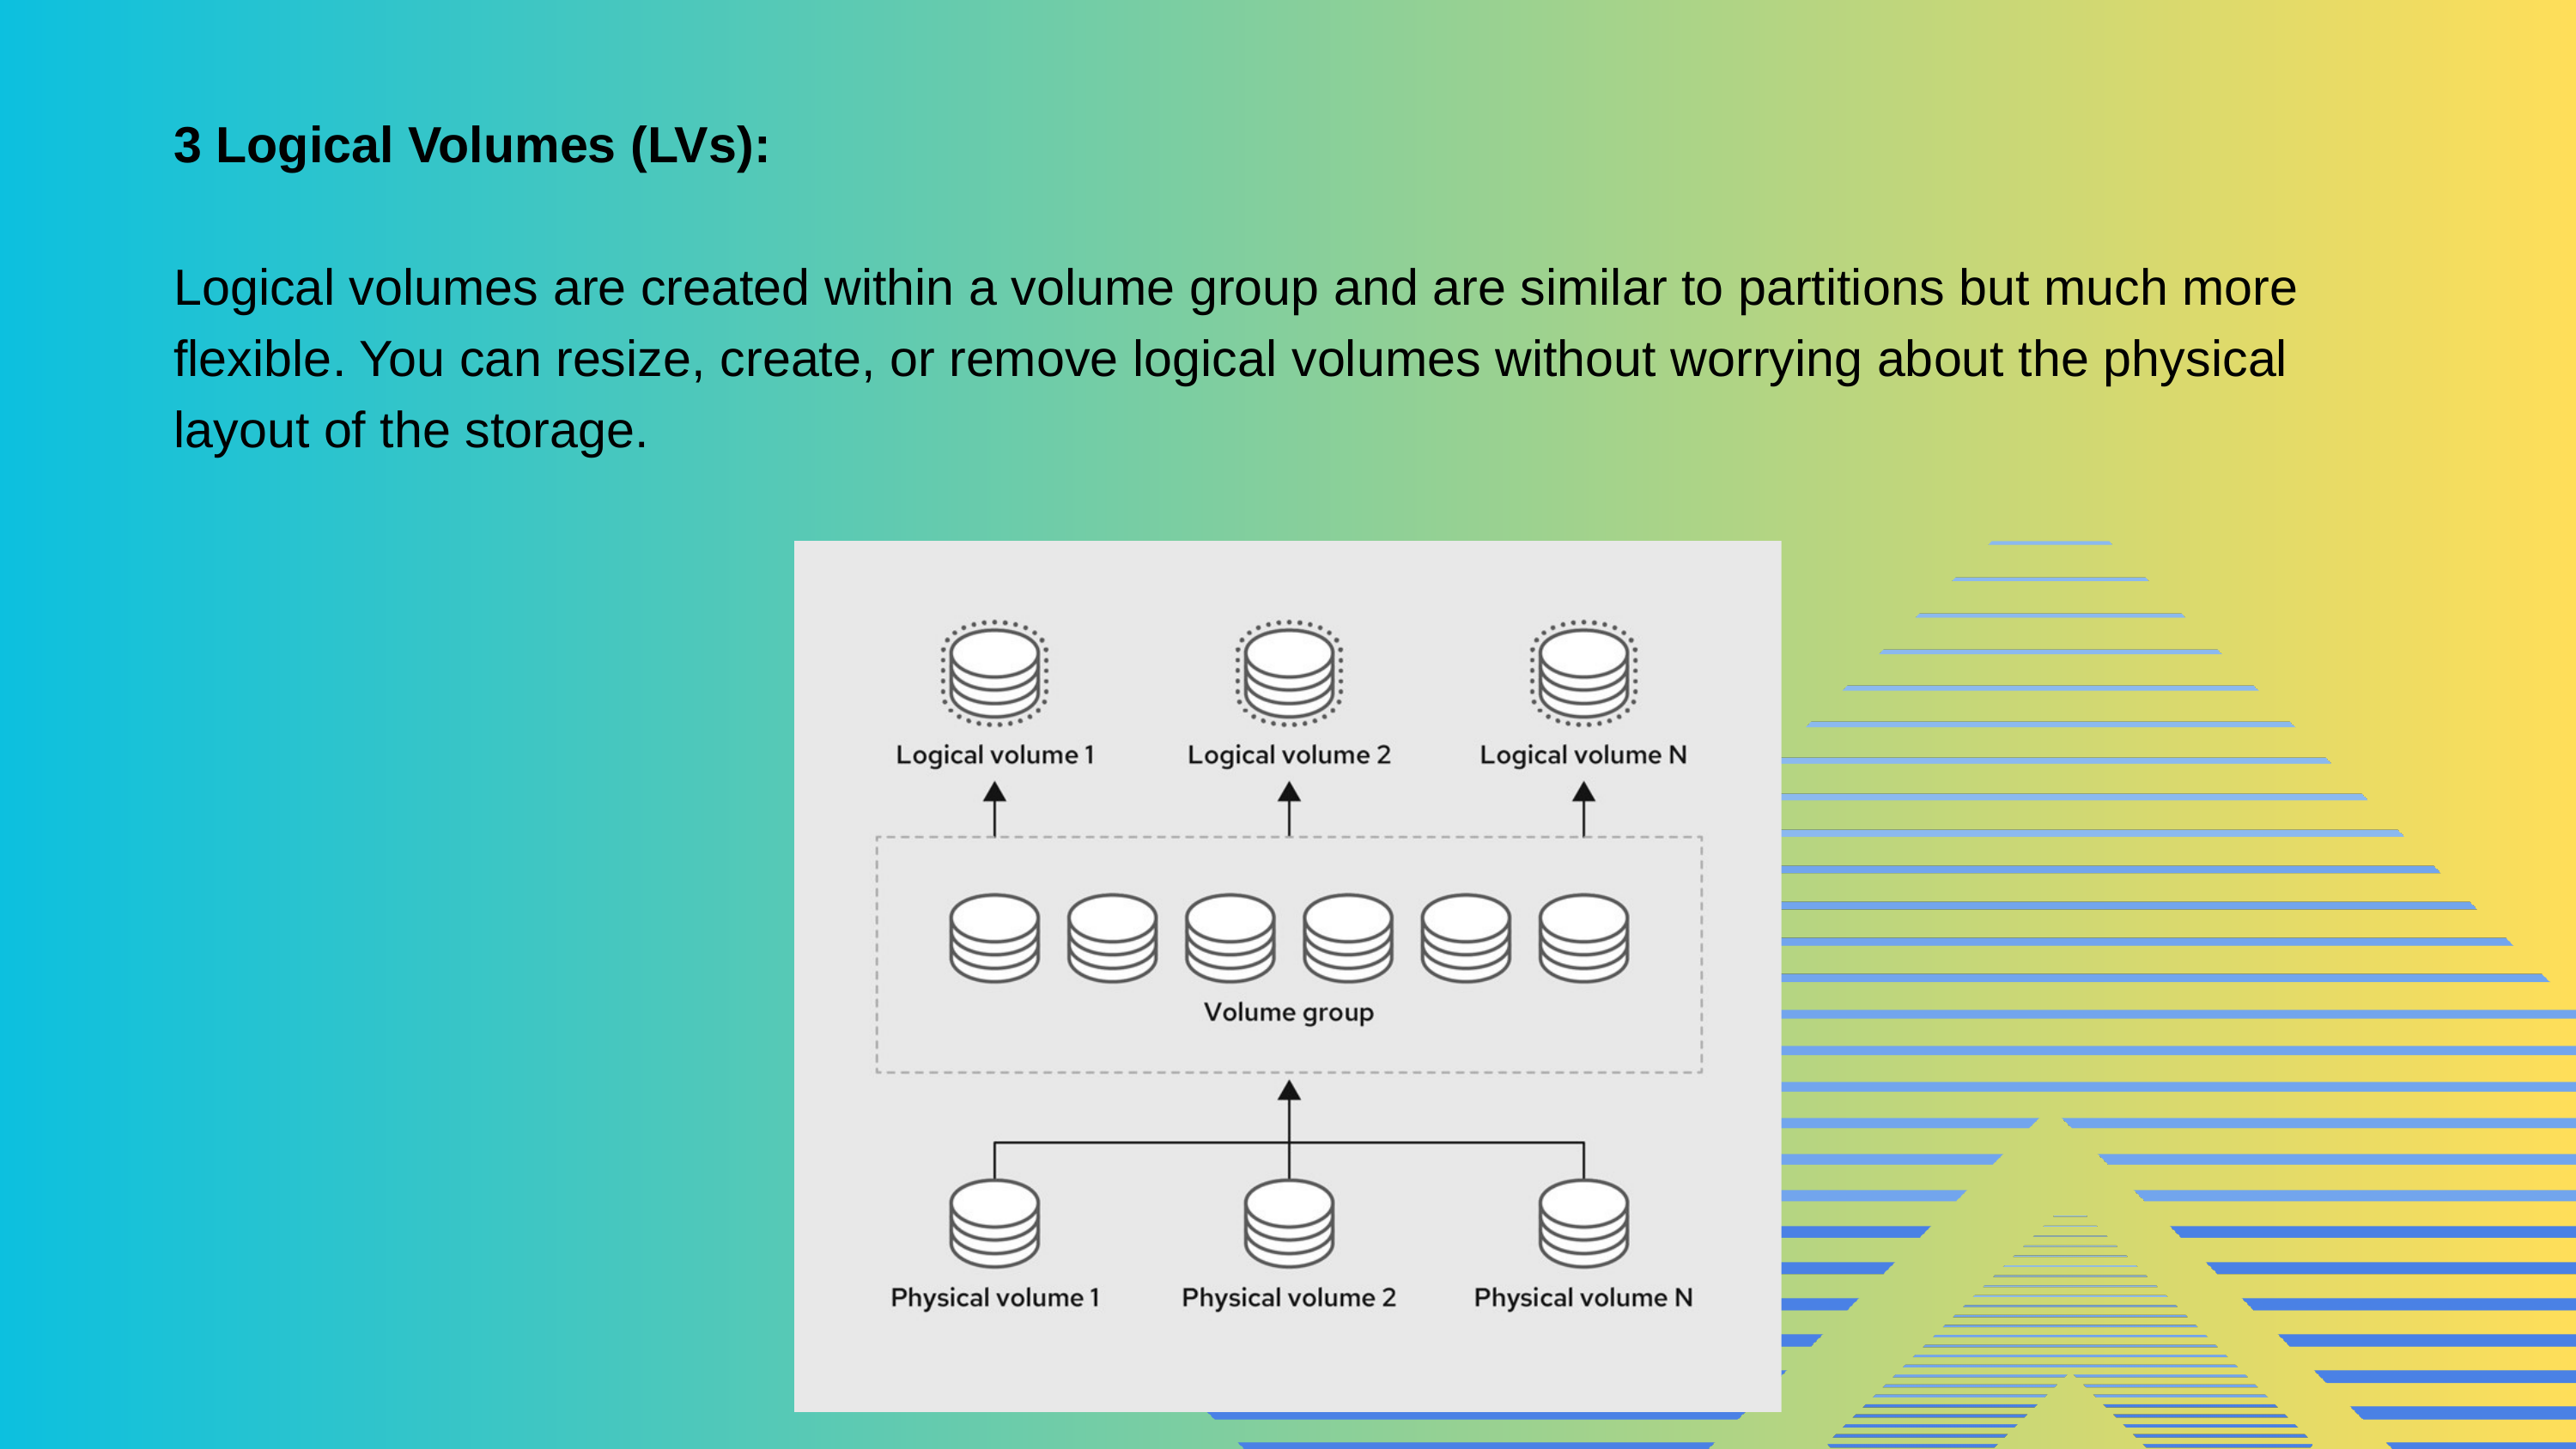

3 Logical Volumes (LVs):

Logical volumes are created within a volume group and are similar to partitions but much more flexible. You can resize, create, or remove logical volumes without worrying about the physical layout of the storage.